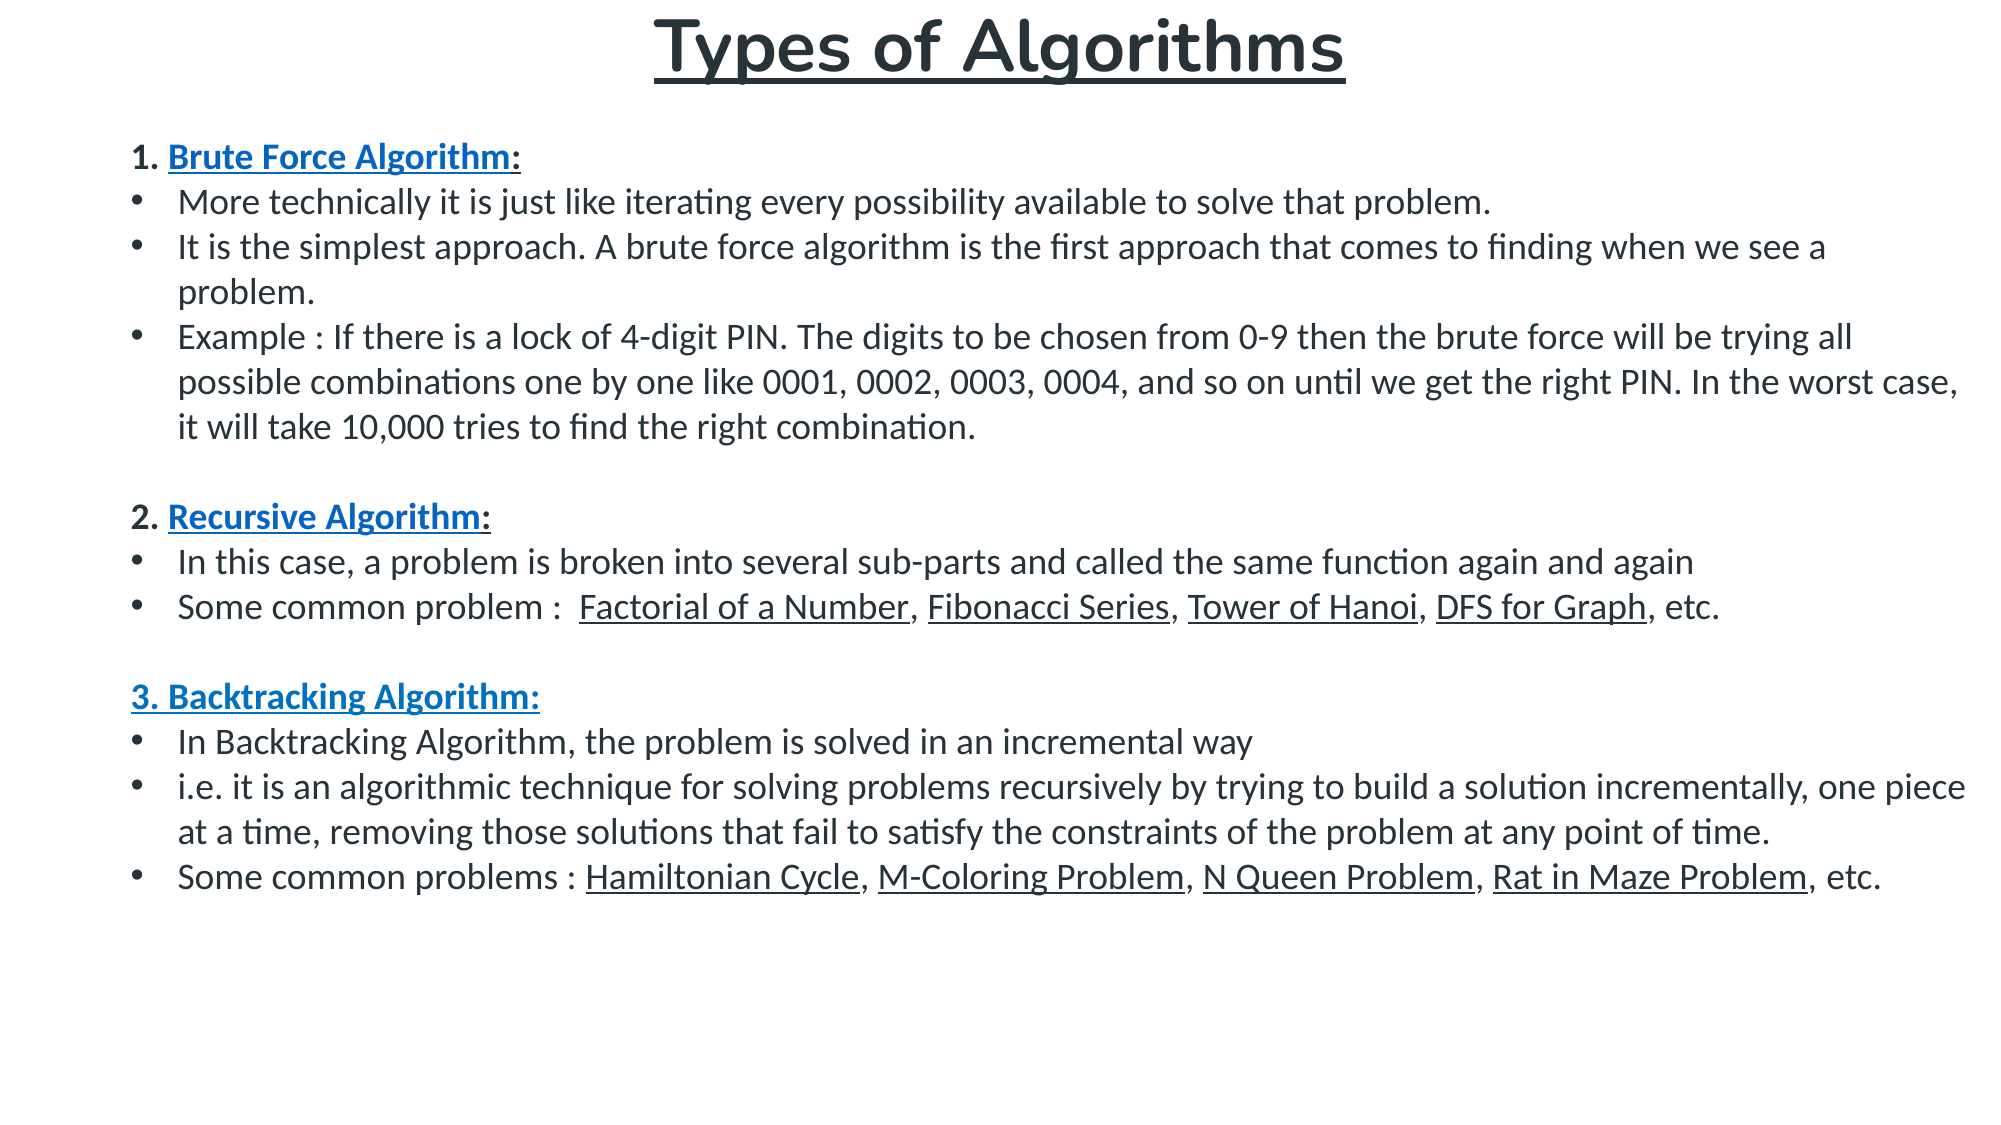

# Types of Algorithms
1. Brute Force Algorithm:
More technically it is just like iterating every possibility available to solve that problem.
It is the simplest approach. A brute force algorithm is the first approach that comes to finding when we see a problem.
Example : If there is a lock of 4-digit PIN. The digits to be chosen from 0-9 then the brute force will be trying all possible combinations one by one like 0001, 0002, 0003, 0004, and so on until we get the right PIN. In the worst case, it will take 10,000 tries to find the right combination.

2. Recursive Algorithm:
In this case, a problem is broken into several sub-parts and called the same function again and again
Some common problem :  Factorial of a Number, Fibonacci Series, Tower of Hanoi, DFS for Graph, etc.

3. Backtracking Algorithm:
In Backtracking Algorithm, the problem is solved in an incremental way
i.e. it is an algorithmic technique for solving problems recursively by trying to build a solution incrementally, one piece at a time, removing those solutions that fail to satisfy the constraints of the problem at any point of time.
Some common problems : Hamiltonian Cycle, M-Coloring Problem, N Queen Problem, Rat in Maze Problem, etc.